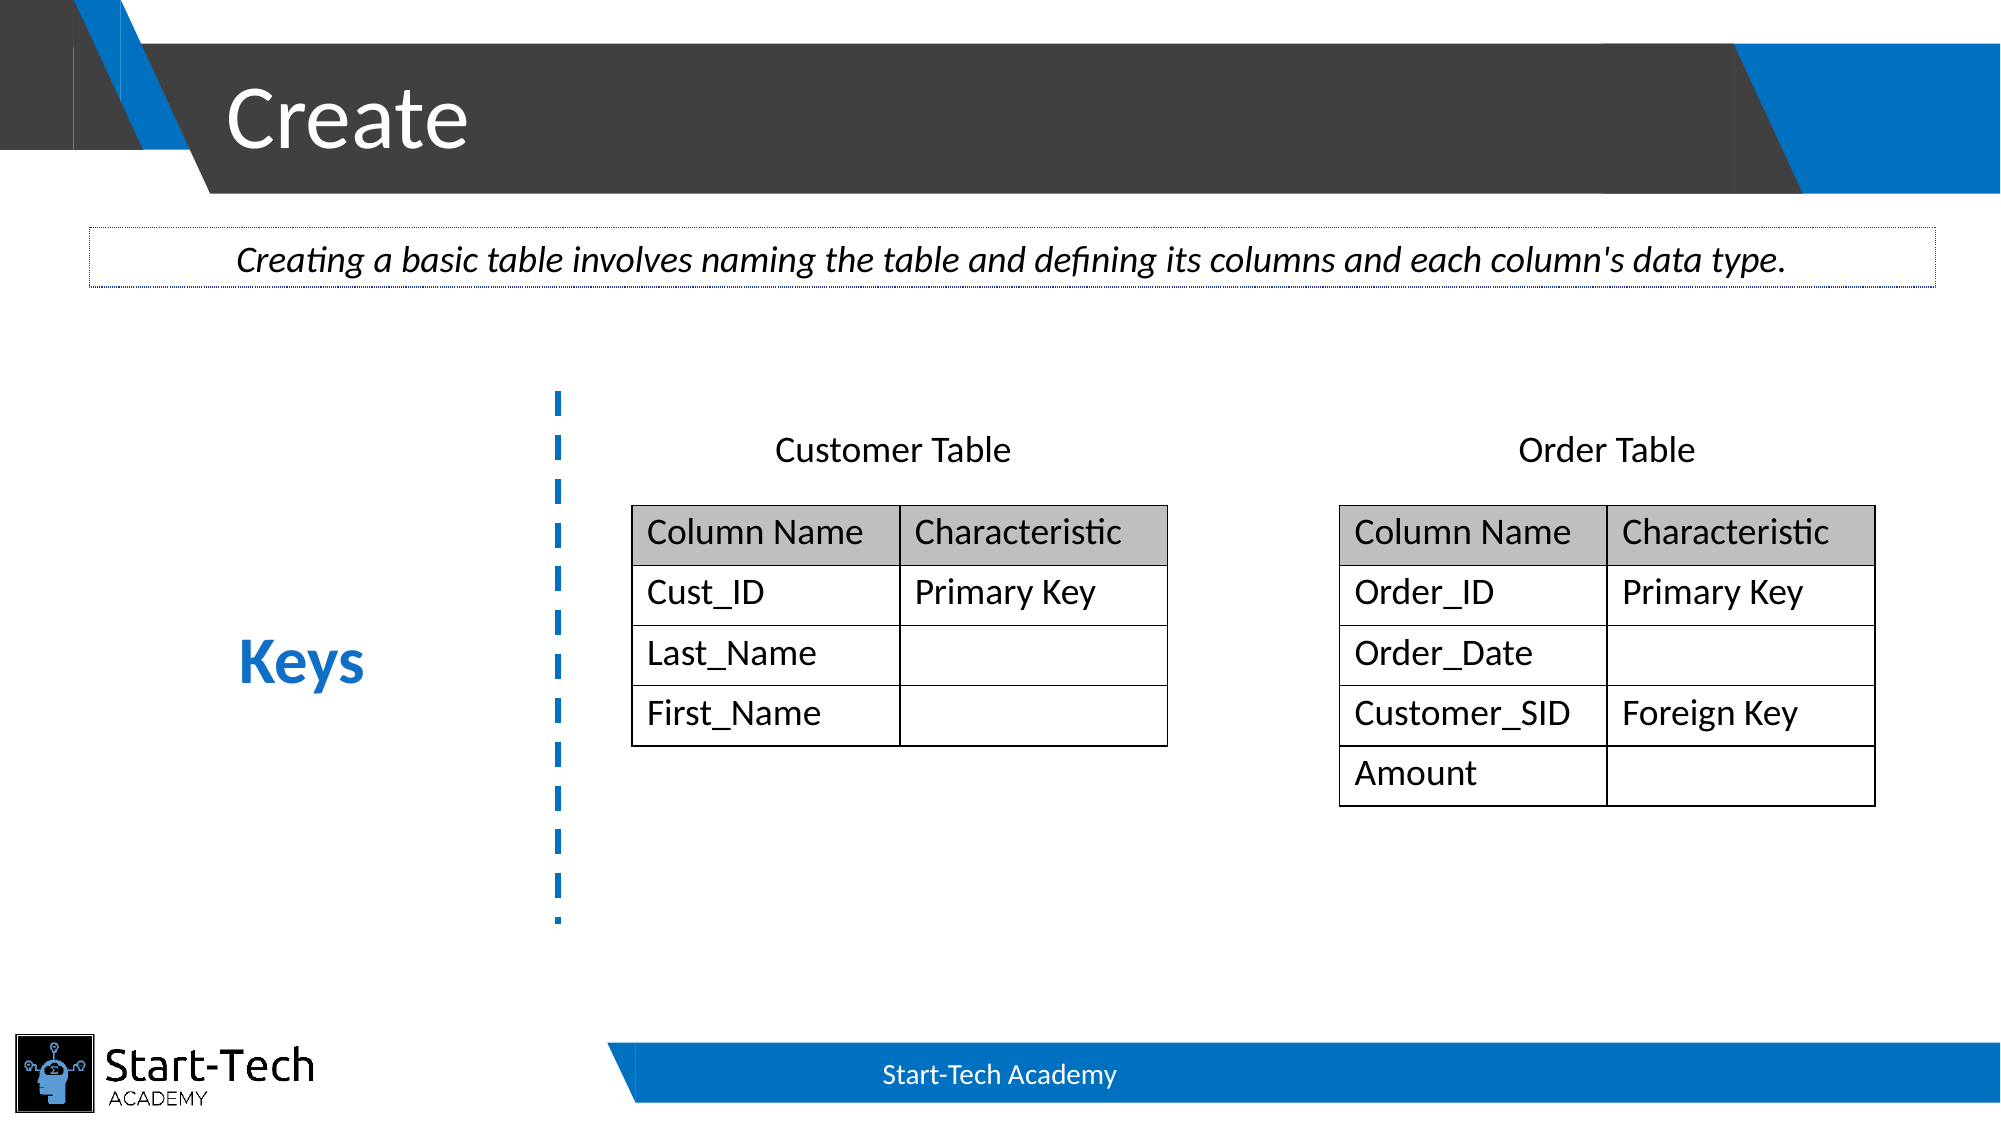

# Create
Creating a basic table involves naming the table and defining its columns and each column's data type.
Customer Table
Order Table
| Column Name | Characteristic |
| --- | --- |
| Cust\_ID | Primary Key |
| Last\_Name |  |
| First\_Name |  |
| Column Name | Characteristic |
| --- | --- |
| Order\_ID | Primary Key |
| Order\_Date |  |
| Customer\_SID | Foreign Key |
| Amount |  |
Keys
Start-Tech Academy